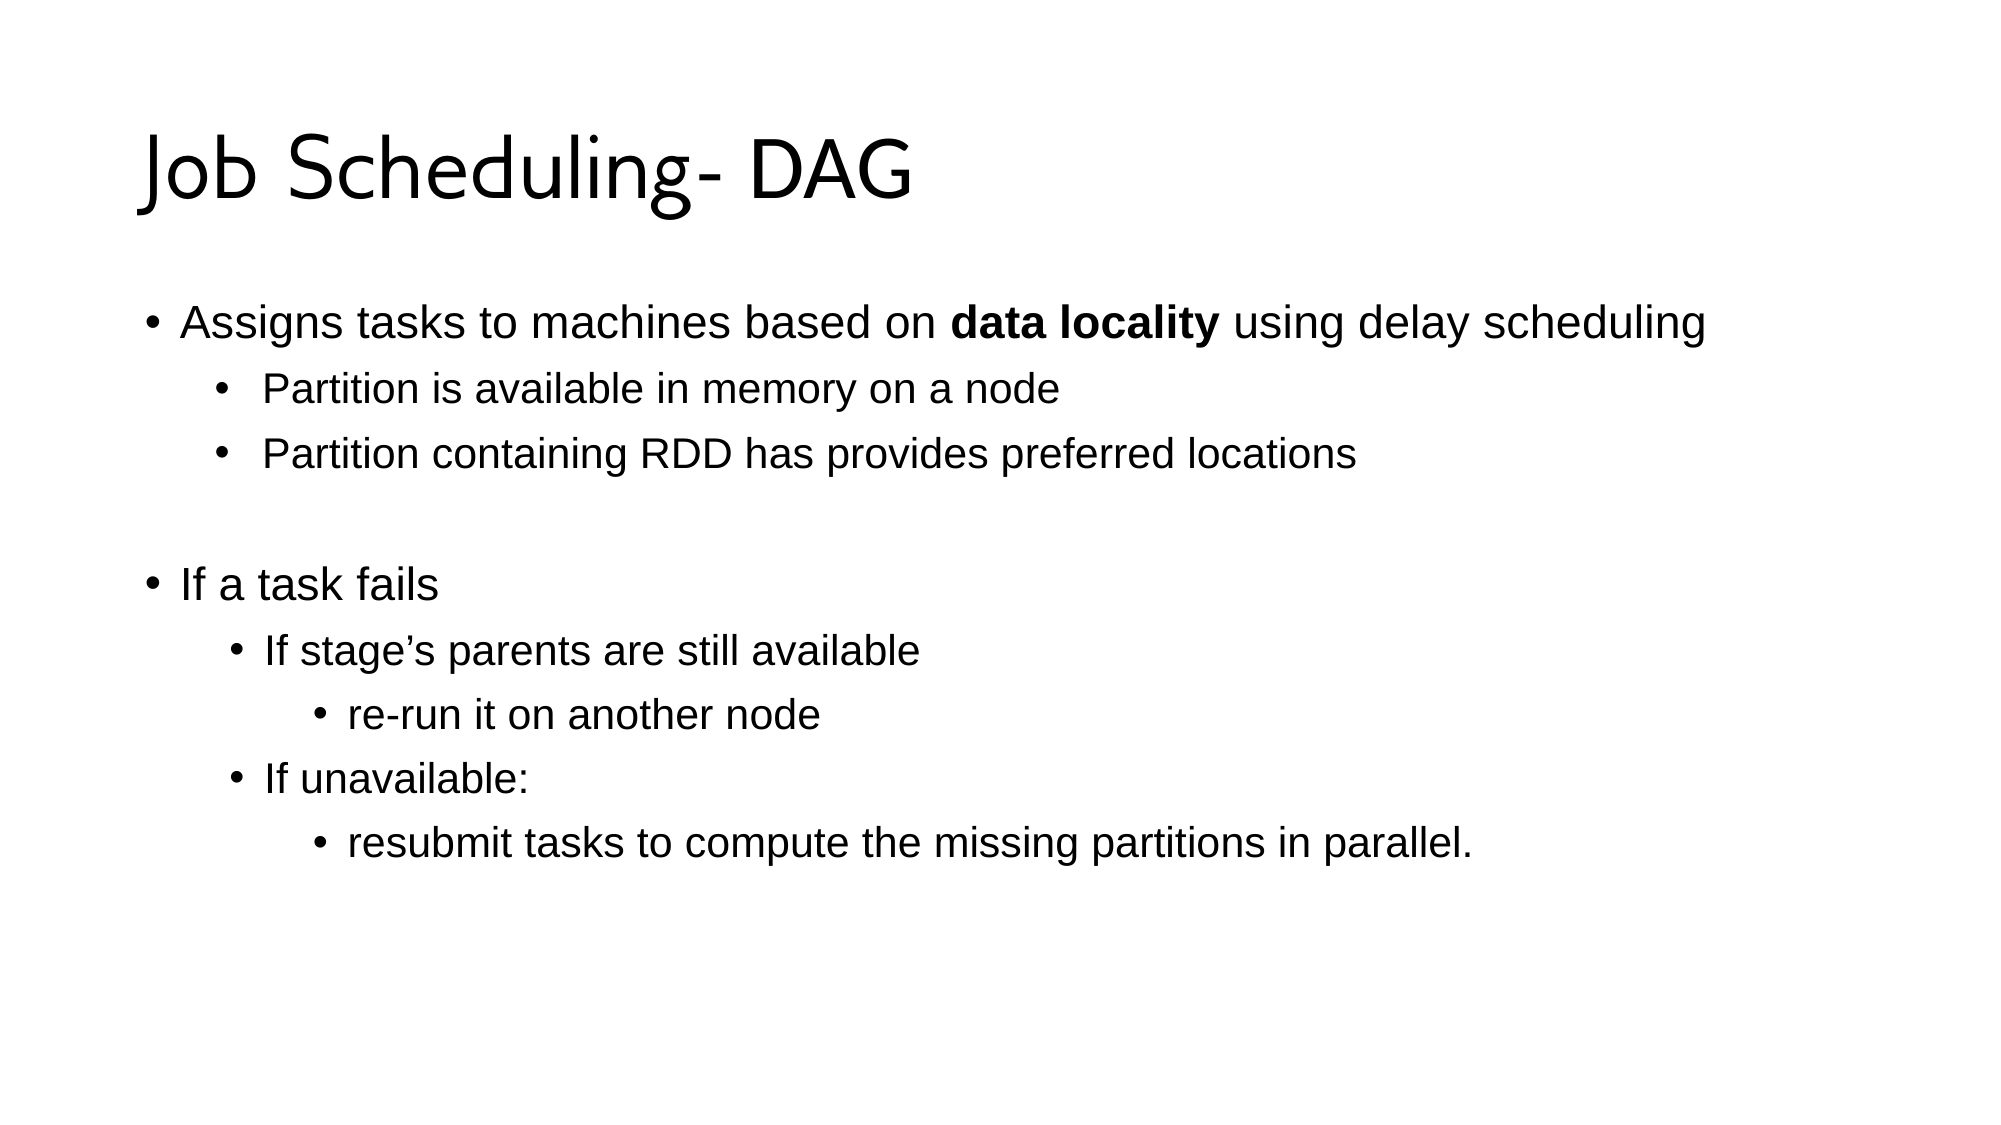

# Job Scheduling- DAG
Assigns tasks to machines based on data locality using delay scheduling
Partition is available in memory on a node
Partition containing RDD has provides preferred locations

If a task fails
If stage’s parents are still available
re-run it on another node
If unavailable:
resubmit tasks to compute the missing partitions in parallel.